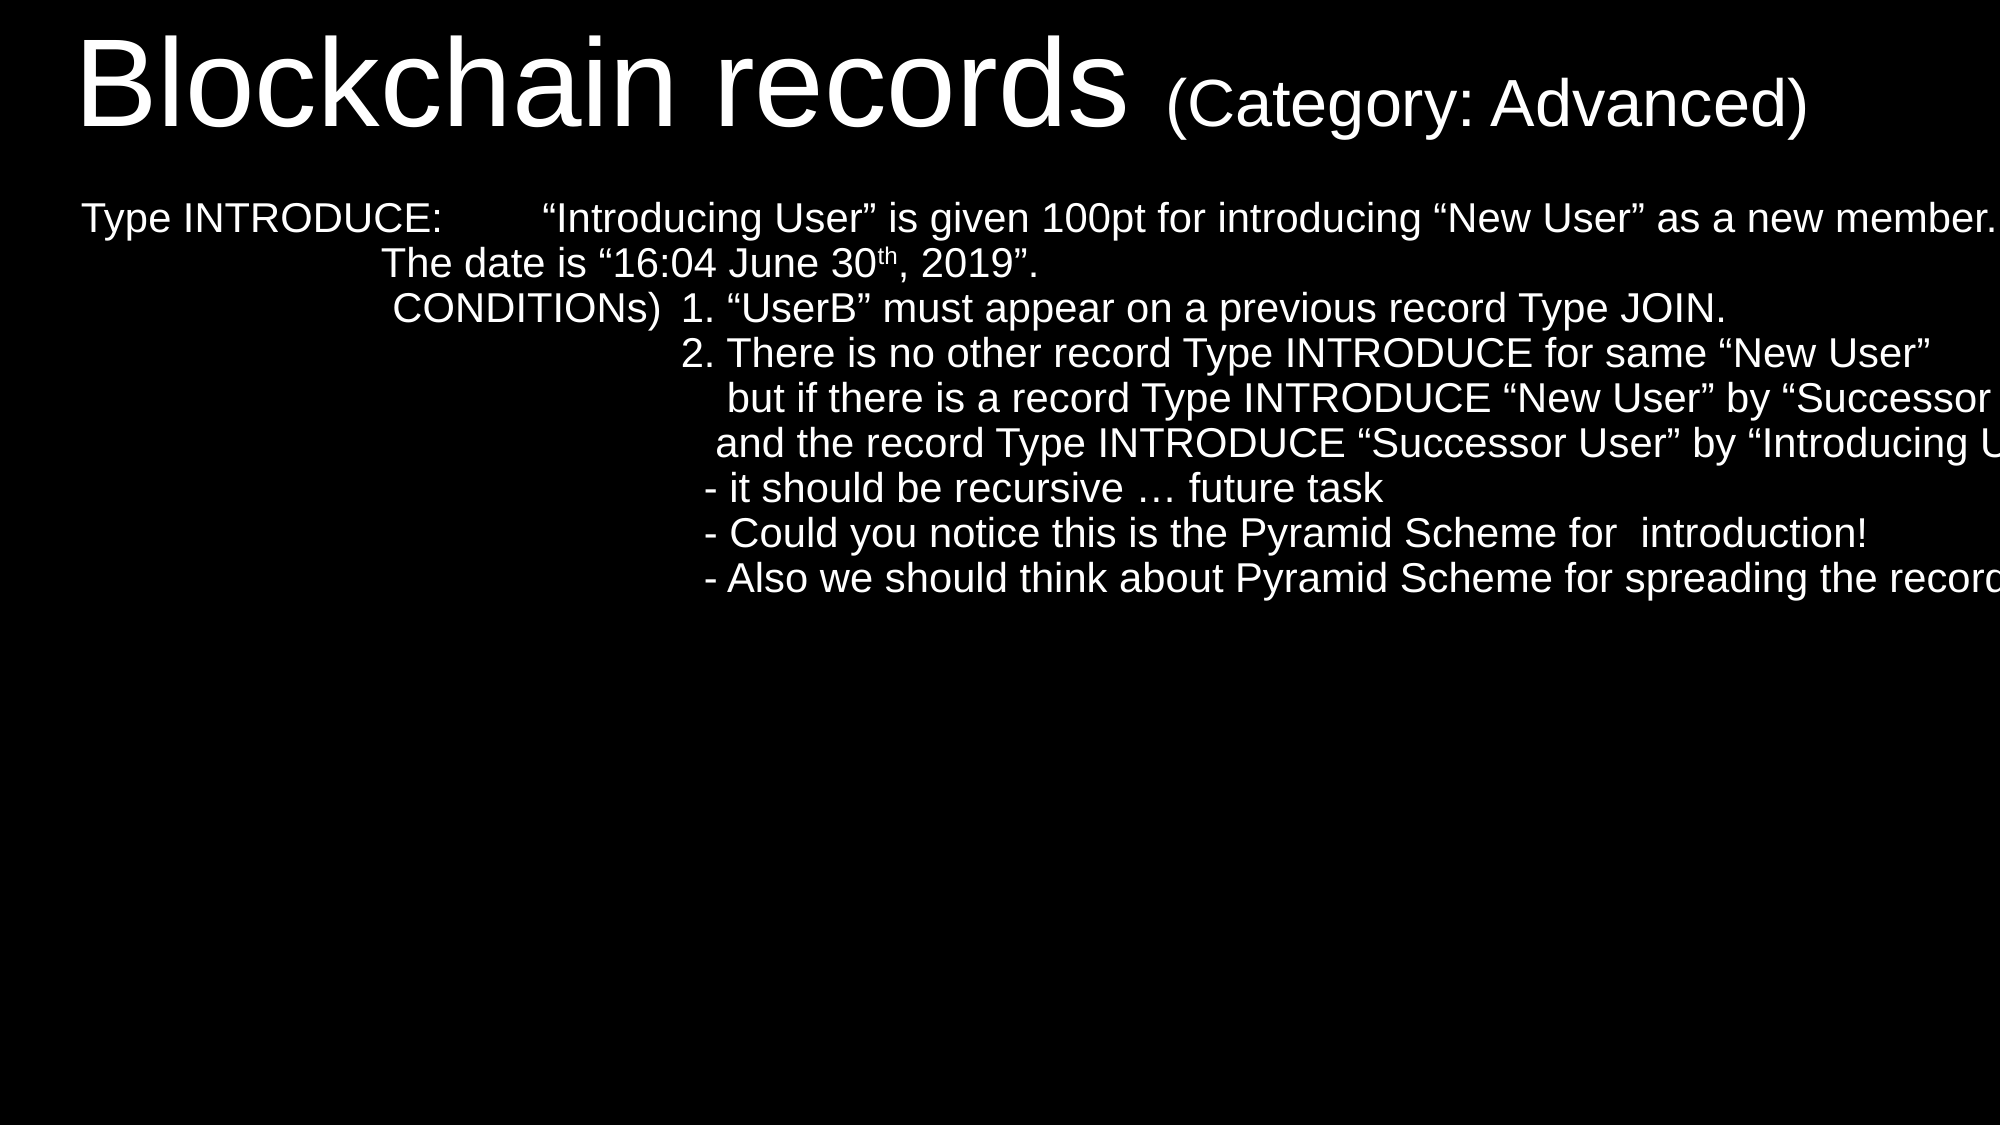

Blockchain records (Category: Advanced)
Type INTRODUCE: 	 “Introducing User” is given 100pt for introducing “New User” as a new member.
		The date is “16:04 June 30th, 2019”.
		 CONDITIONs) 	1. “UserB” must appear on a previous record Type JOIN.
				2. There is no other record Type INTRODUCE for same “New User”
				    but if there is a record Type INTRODUCE “New User” by “Successor User”
				   and the record Type INTRODUCE “Successor User” by “Introducing User”.
				  - it should be recursive … future task
				  - Could you notice this is the Pyramid Scheme for  introduction!
				  - Also we should think about Pyramid Scheme for spreading the record Type SEND.